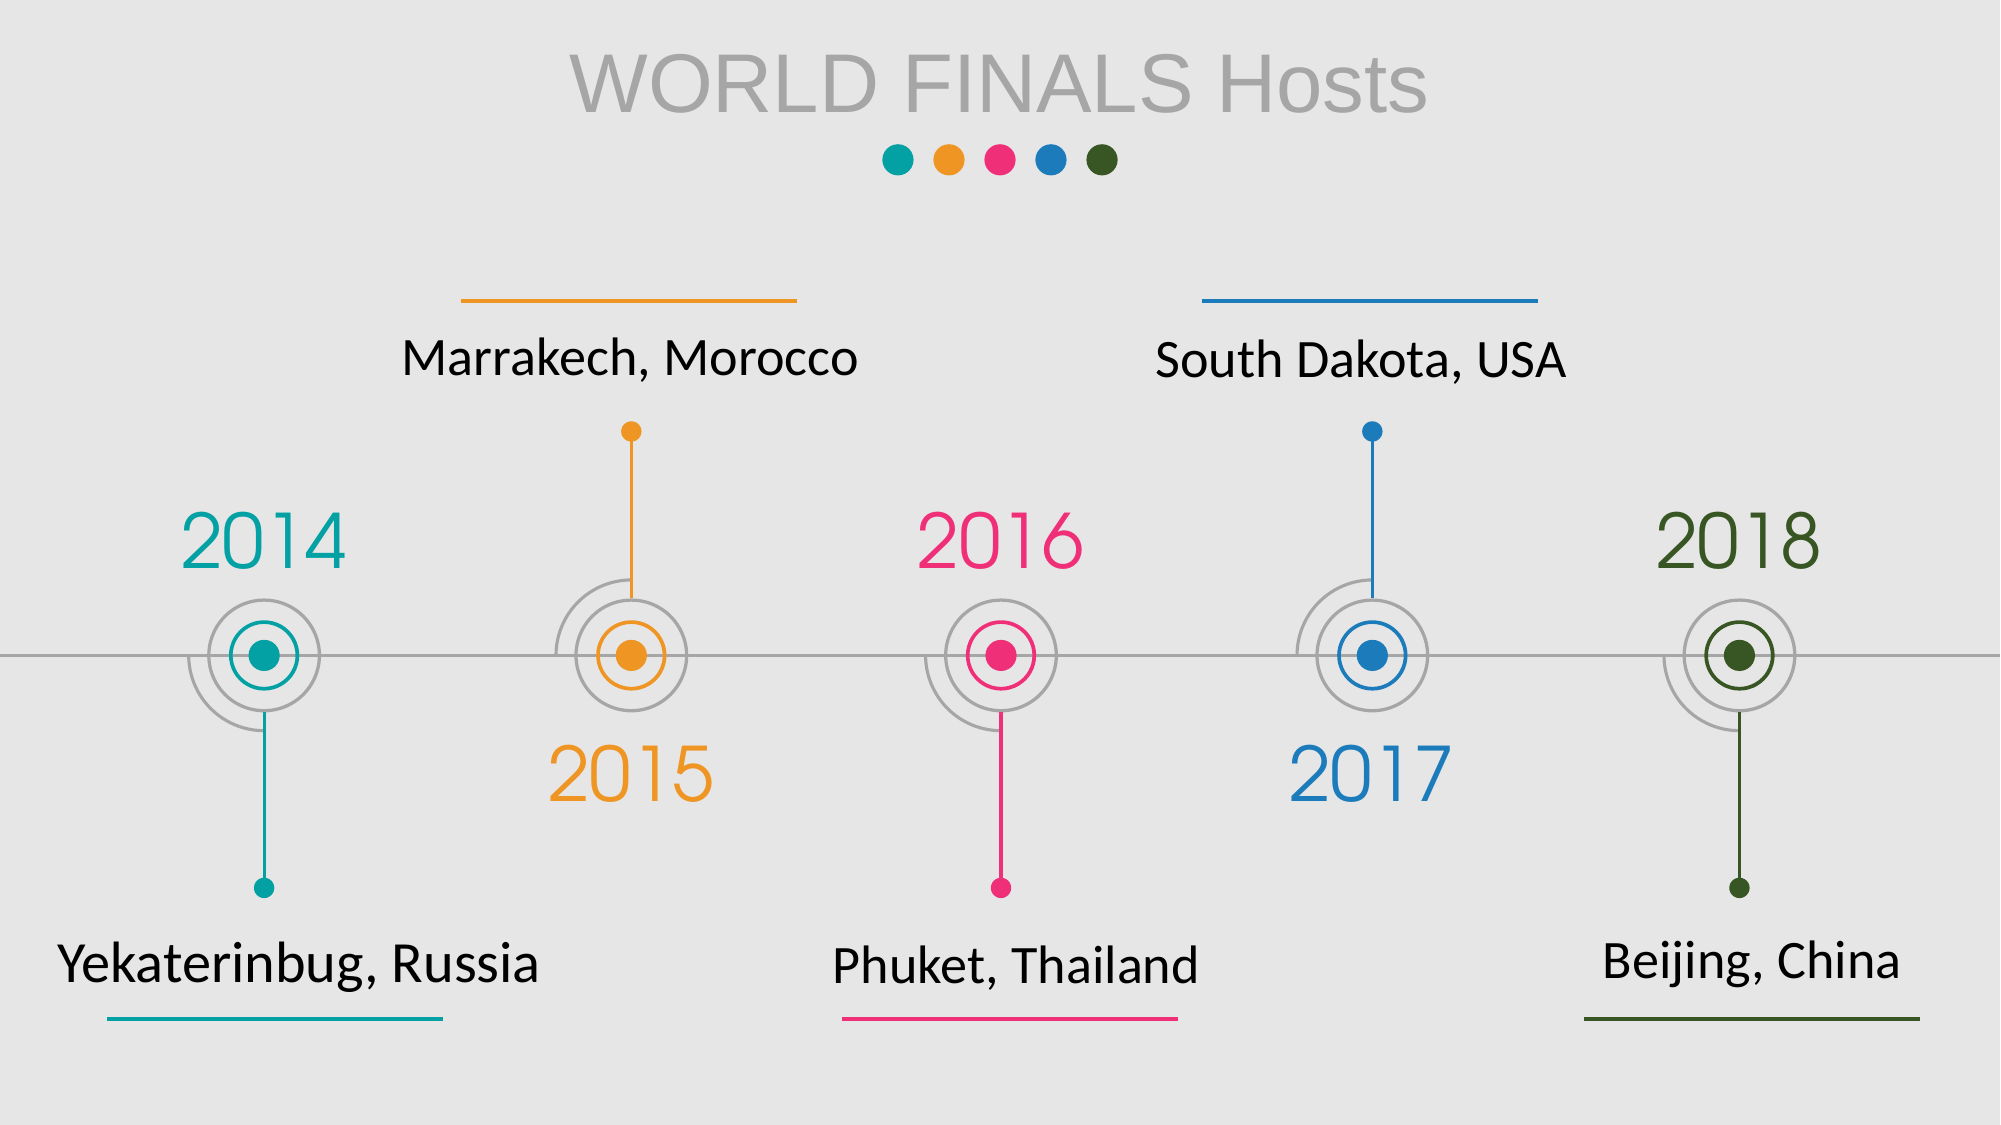

WORLD FINALS Hosts

Marrakech, Morocco
South Dakota, USA

2014
2016
2018

2015
2017

Yekaterinbug, Russia
Beijing, China
Phuket, Thailand